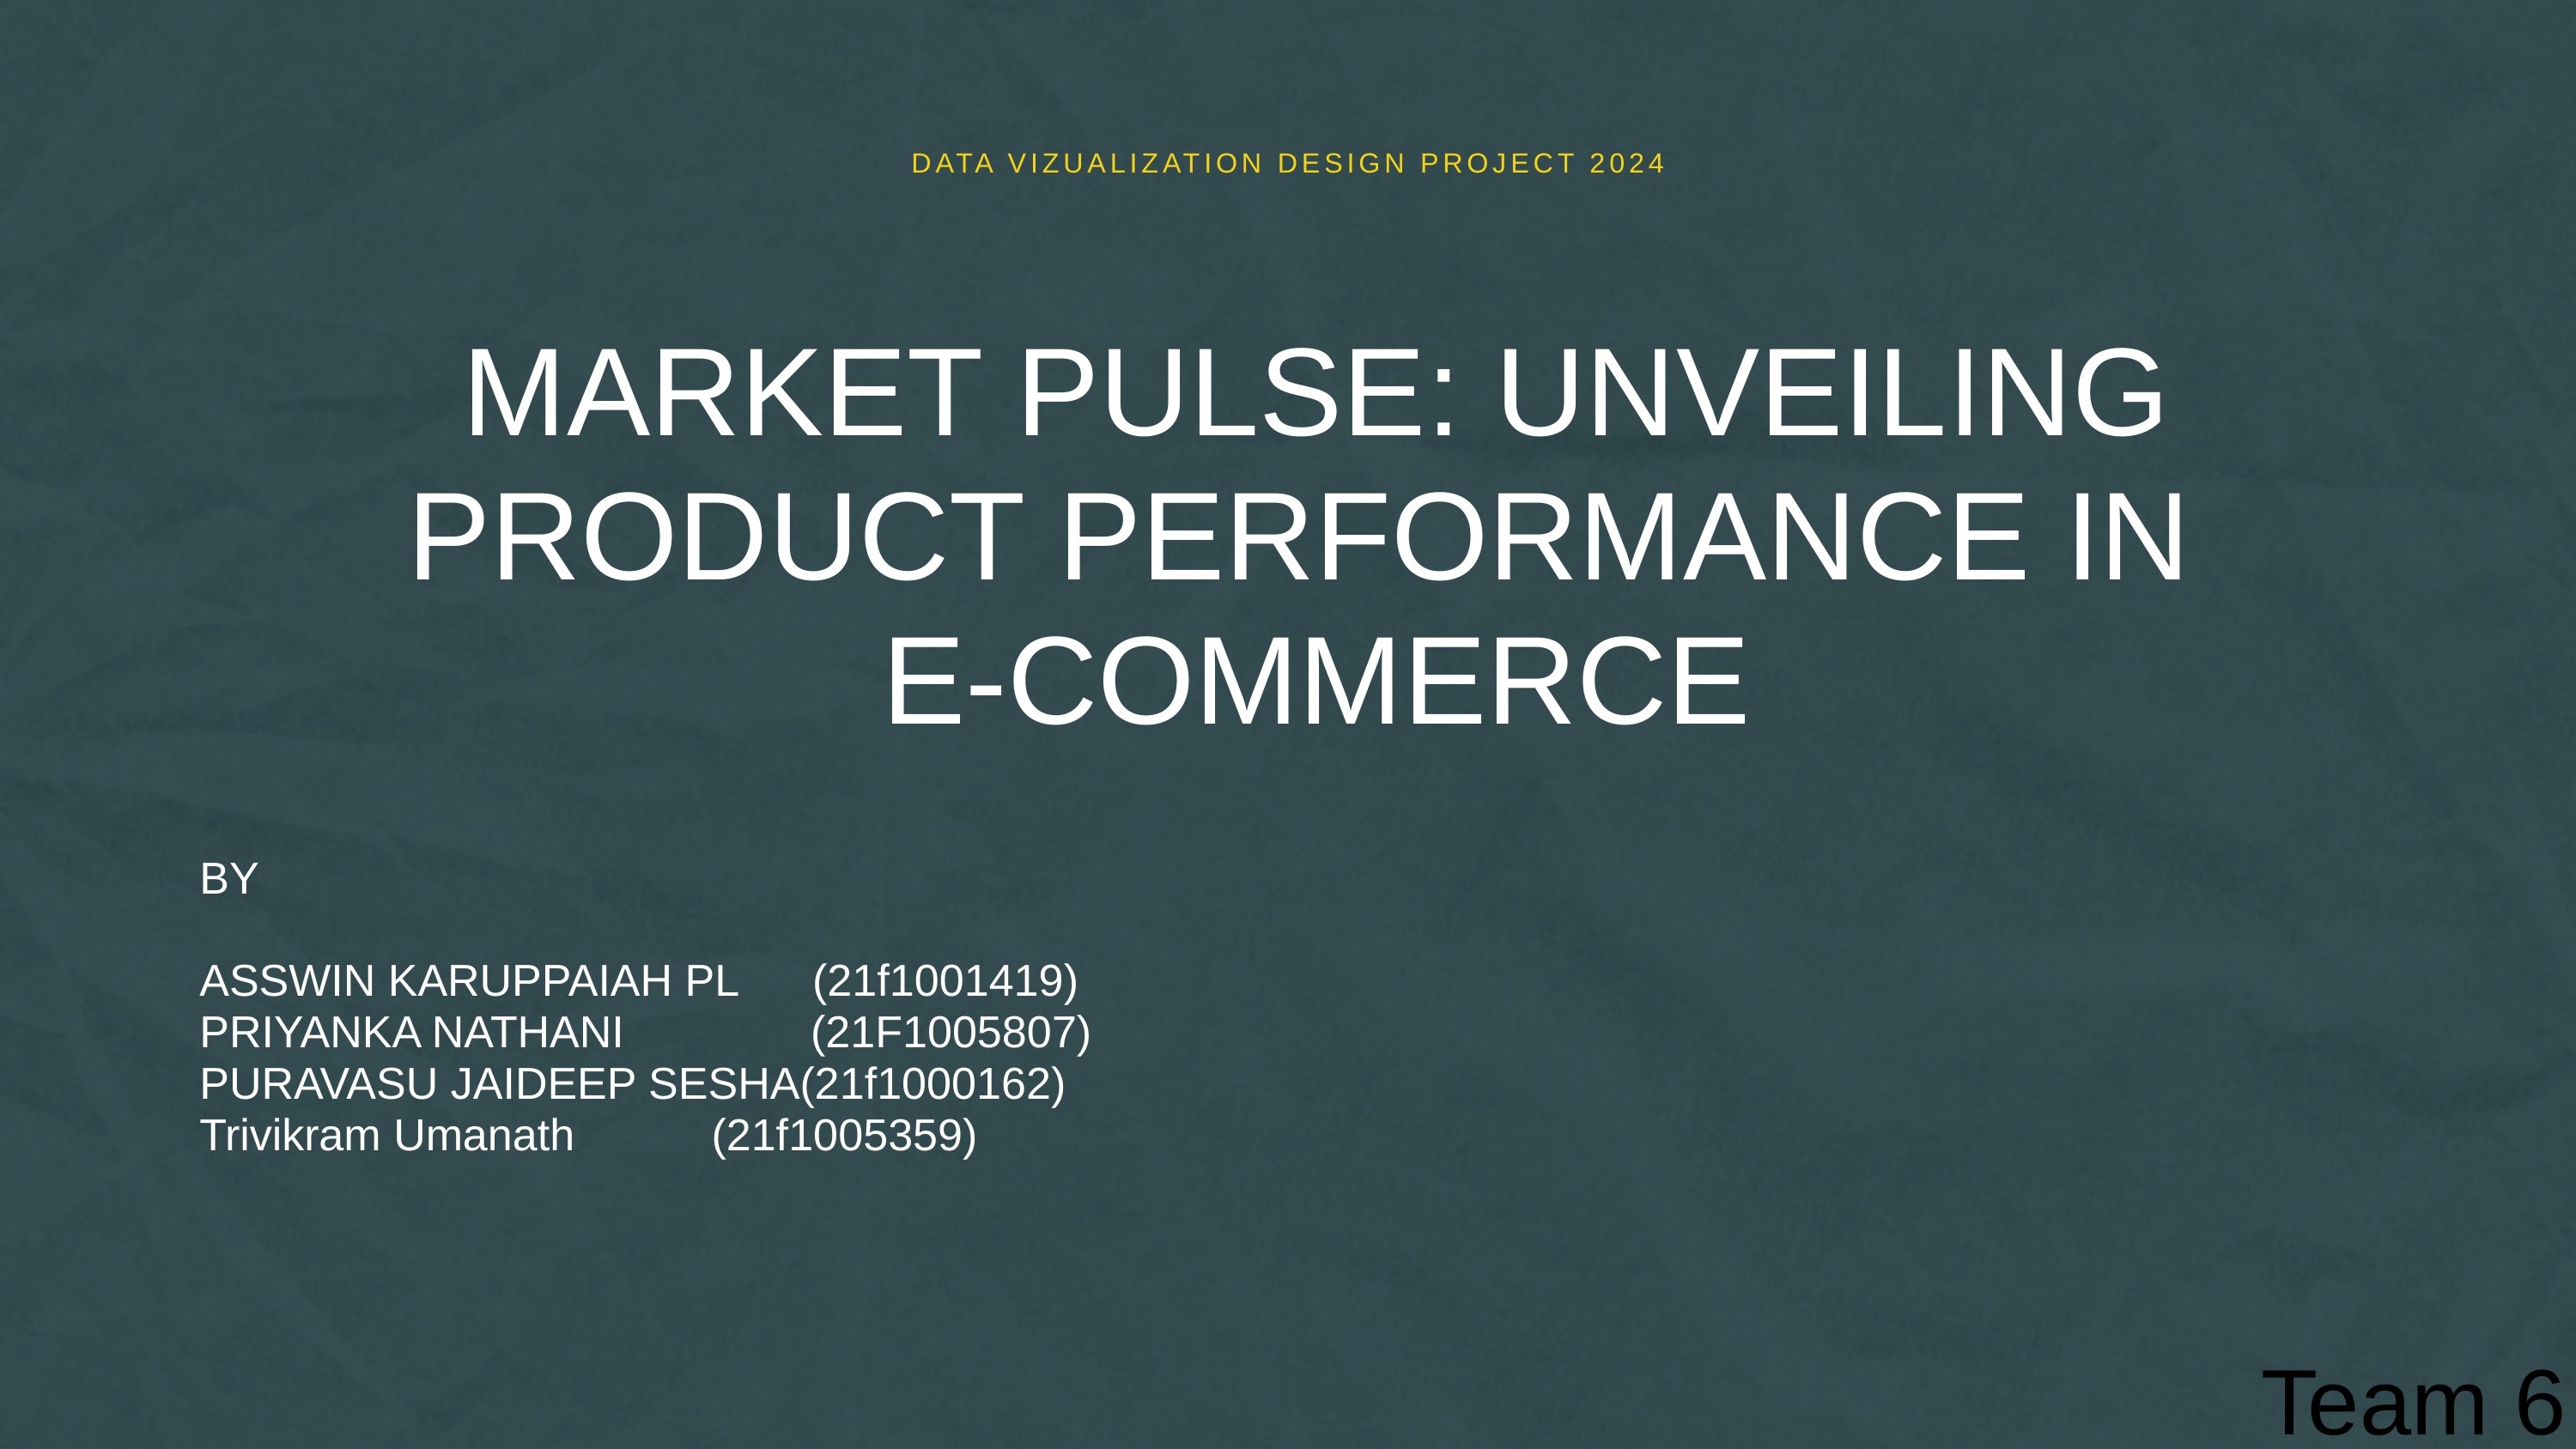

DATA VIZUALIZATION DESIGN PROJECT 2024
MARKET PULSE: UNVEILING PRODUCT PERFORMANCE IN
E-COMMERCE
BY

ASSWIN KARUPPAIAH PL      (21f1001419)
PRIYANKA NATHANI               (21F1005807)
PURAVASU JAIDEEP SESHA(21f1000162)
Trivikram Umanath           (21f1005359)

Team 6